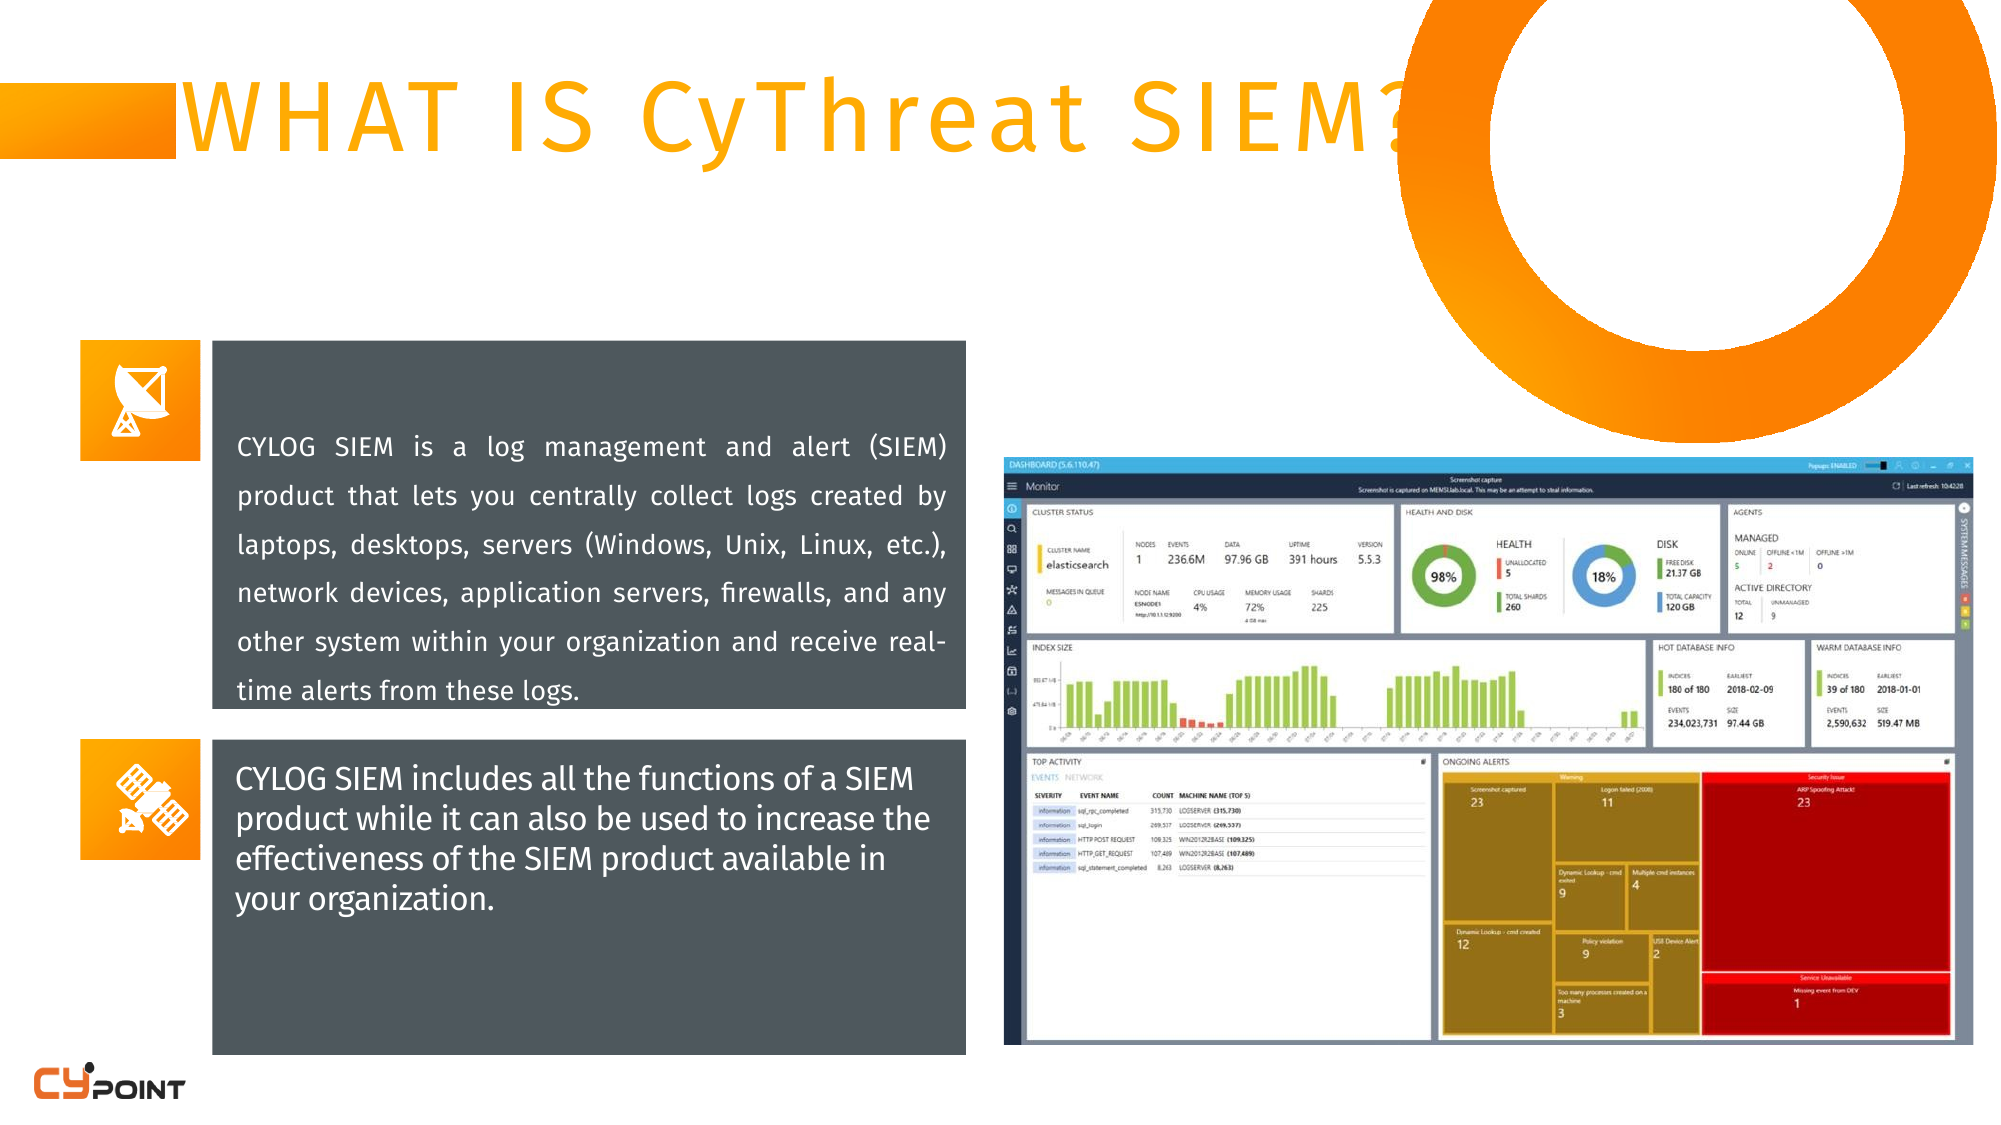

# WHAT IS CyThreat SIEM?

CYLOG SIEM is a log management and alert (SIEM) product that lets you centrally collect logs created by laptops, desktops, servers (Windows, Unix, Linux, etc.), network devices, application servers, firewalls, and any other system within your organization and receive real-time alerts from these logs.

CYLOG SIEM includes all the functions of a SIEM product while it can also be used to increase the effectiveness of the SIEM product available in your organization.